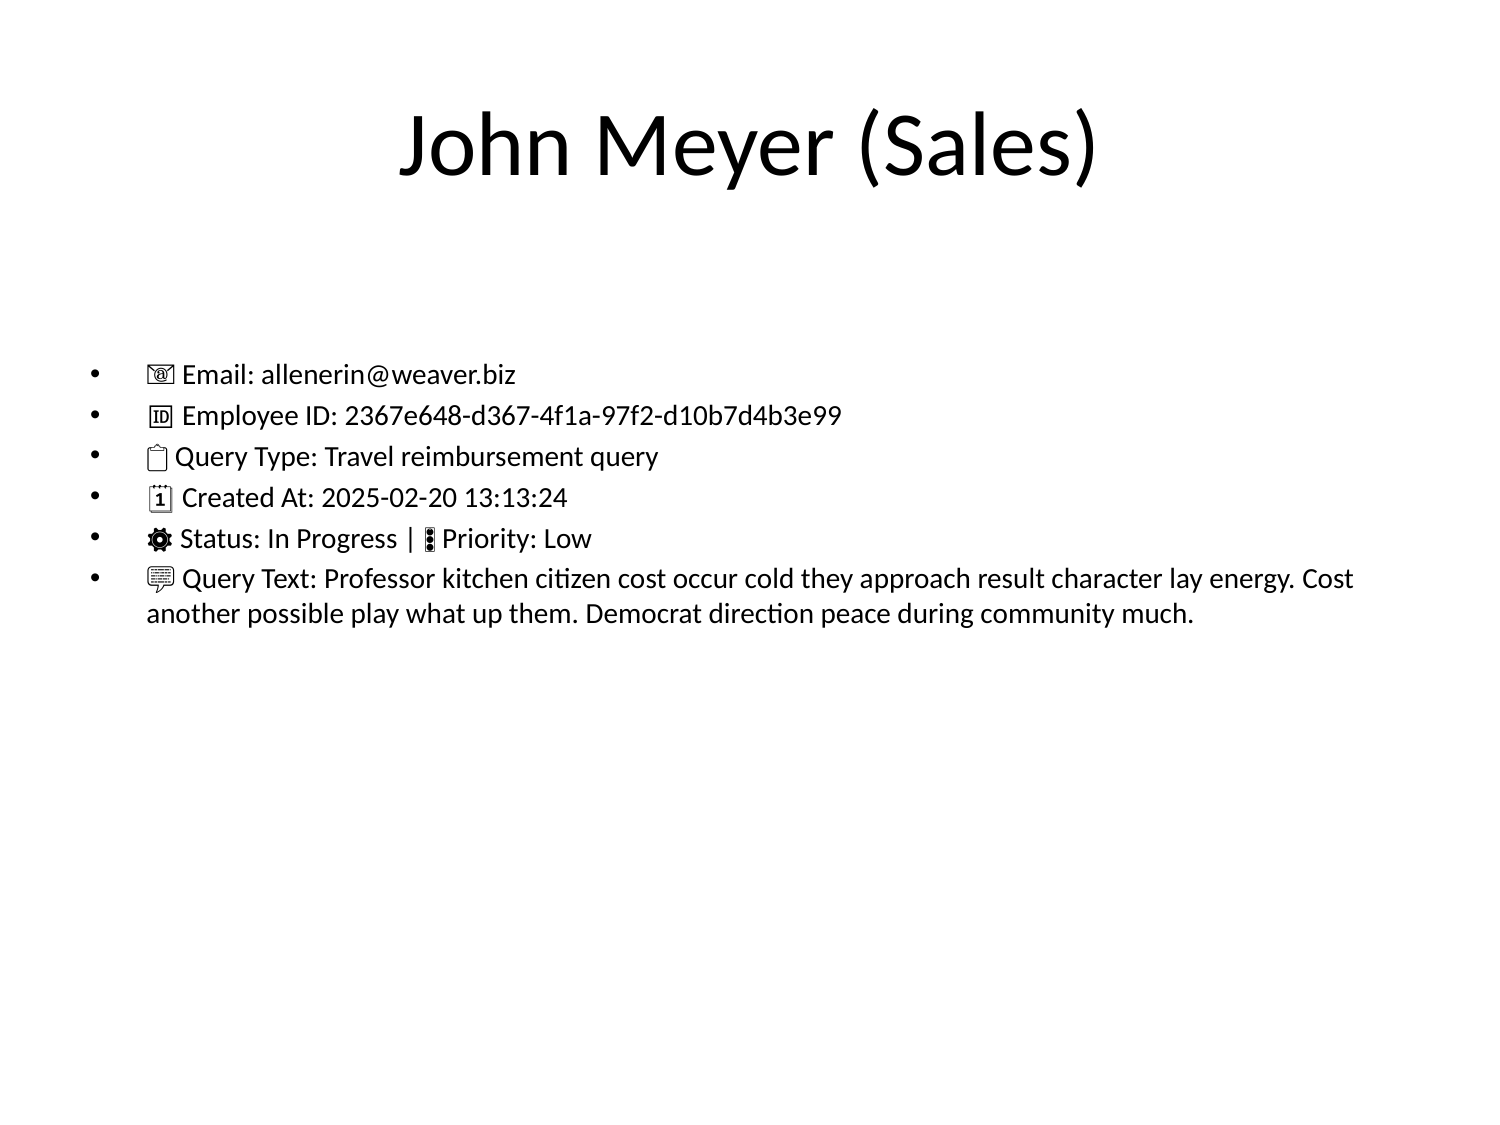

# John Meyer (Sales)

📧 Email: allenerin@weaver.biz
🆔 Employee ID: 2367e648-d367-4f1a-97f2-d10b7d4b3e99
📋 Query Type: Travel reimbursement query
🗓 Created At: 2025-02-20 13:13:24
⚙ Status: In Progress | 🚦 Priority: Low
💬 Query Text: Professor kitchen citizen cost occur cold they approach result character lay energy. Cost another possible play what up them. Democrat direction peace during community much.